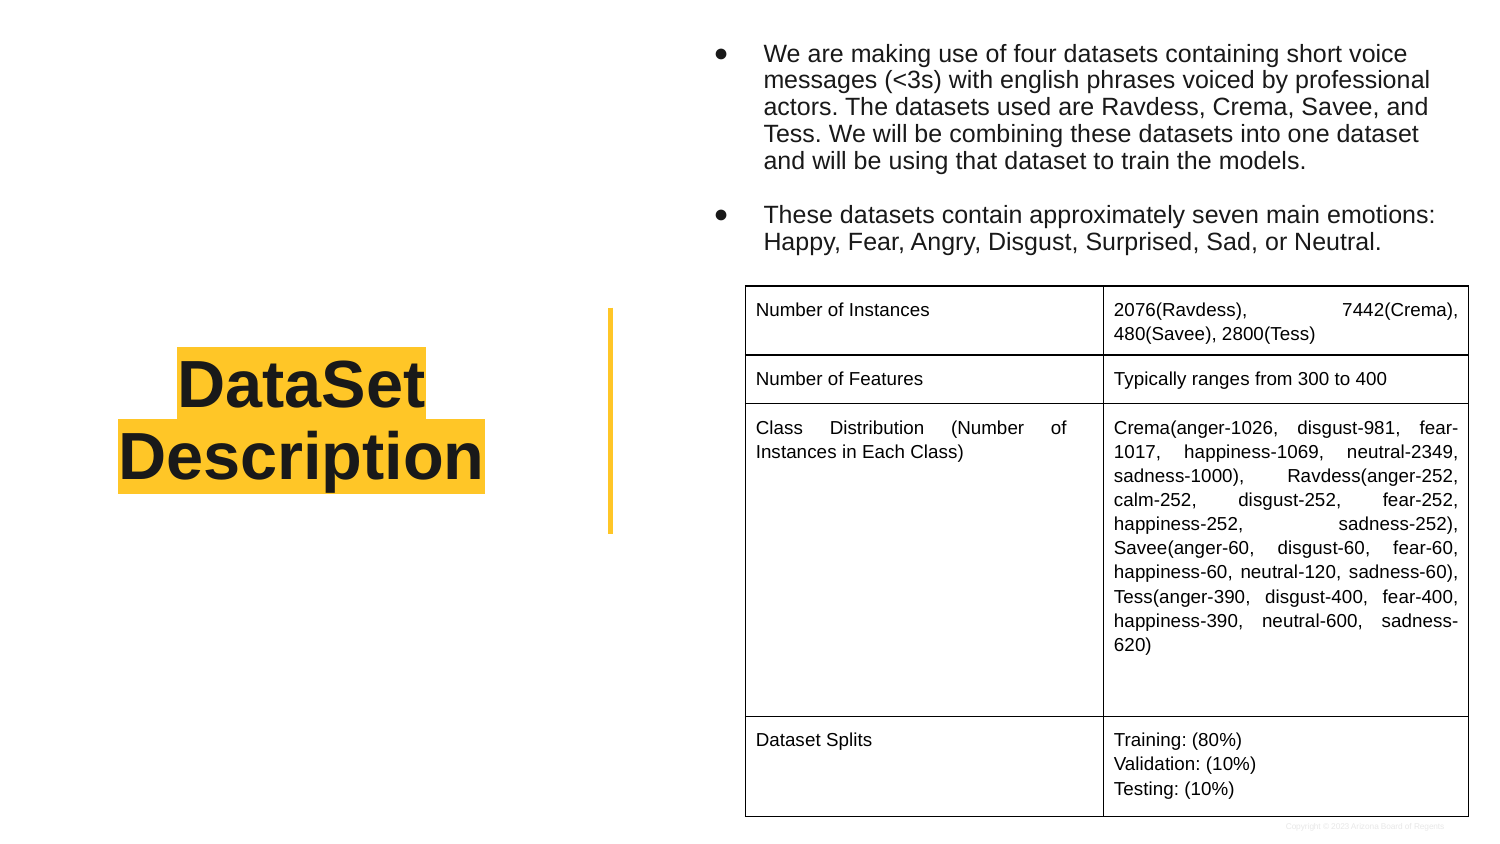

We are making use of four datasets containing short voice messages (<3s) with english phrases voiced by professional actors. The datasets used are Ravdess, Crema, Savee, and Tess. We will be combining these datasets into one dataset and will be using that dataset to train the models.

These datasets contain approximately seven main emotions: Happy, Fear, Angry, Disgust, Surprised, Sad, or Neutral.

# DataSet Description
| Number of Instances | 2076(Ravdess), 7442(Crema), 480(Savee), 2800(Tess) |
| --- | --- |
| Number of Features | Typically ranges from 300 to 400 |
| Class Distribution (Number of Instances in Each Class) | Crema(anger-1026, disgust-981, fear-1017, happiness-1069, neutral-2349, sadness-1000), Ravdess(anger-252, calm-252, disgust-252, fear-252, happiness-252, sadness-252), Savee(anger-60, disgust-60, fear-60, happiness-60, neutral-120, sadness-60), Tess(anger-390, disgust-400, fear-400, happiness-390, neutral-600, sadness-620) |
| Dataset Splits | Training: (80%) Validation: (10%) Testing: (10%) |